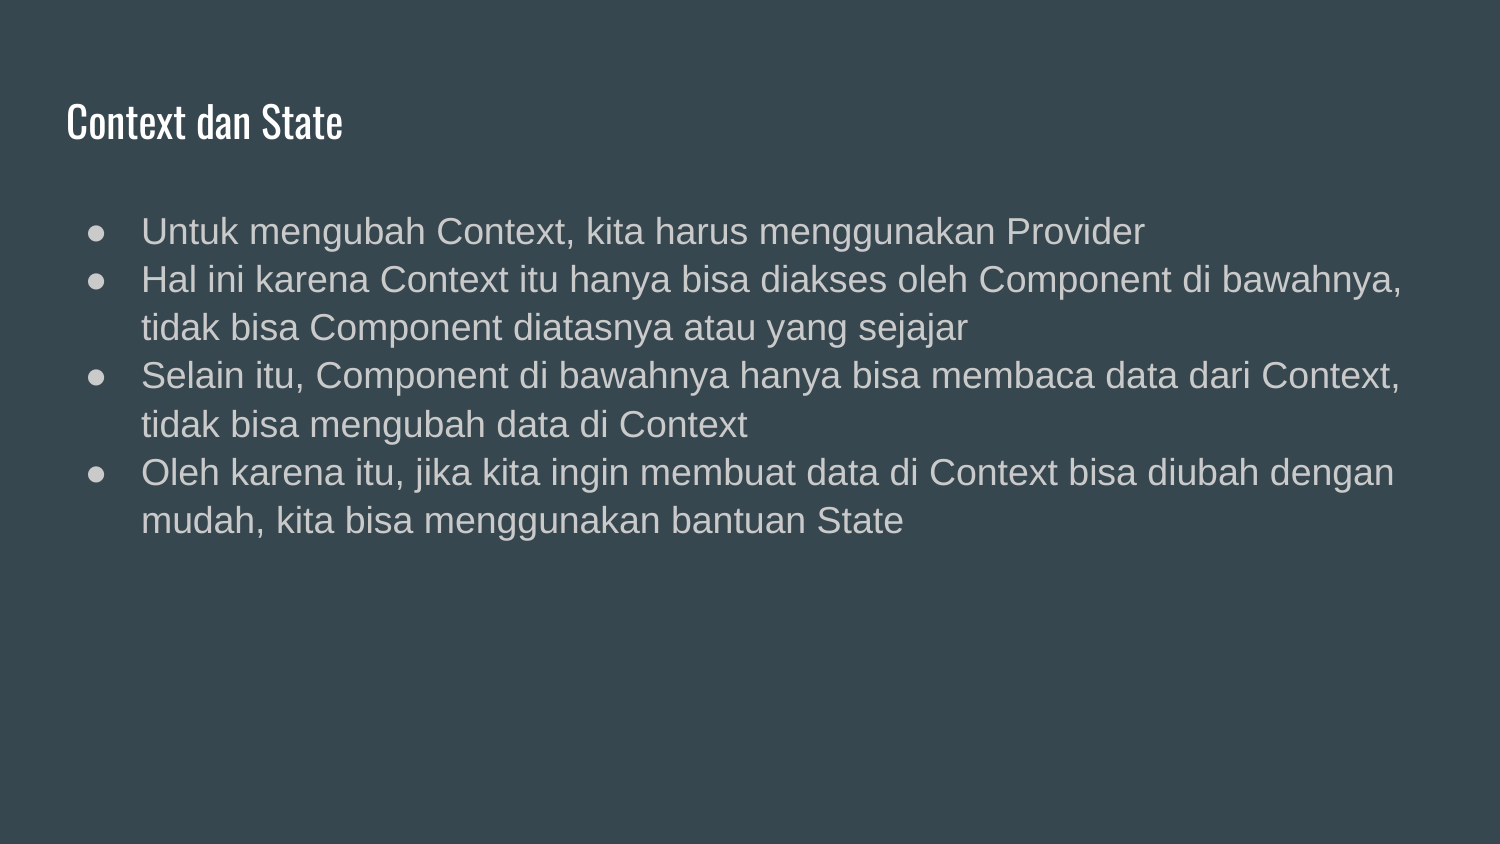

# Context dan State
Untuk mengubah Context, kita harus menggunakan Provider
Hal ini karena Context itu hanya bisa diakses oleh Component di bawahnya, tidak bisa Component diatasnya atau yang sejajar
Selain itu, Component di bawahnya hanya bisa membaca data dari Context, tidak bisa mengubah data di Context
Oleh karena itu, jika kita ingin membuat data di Context bisa diubah dengan mudah, kita bisa menggunakan bantuan State